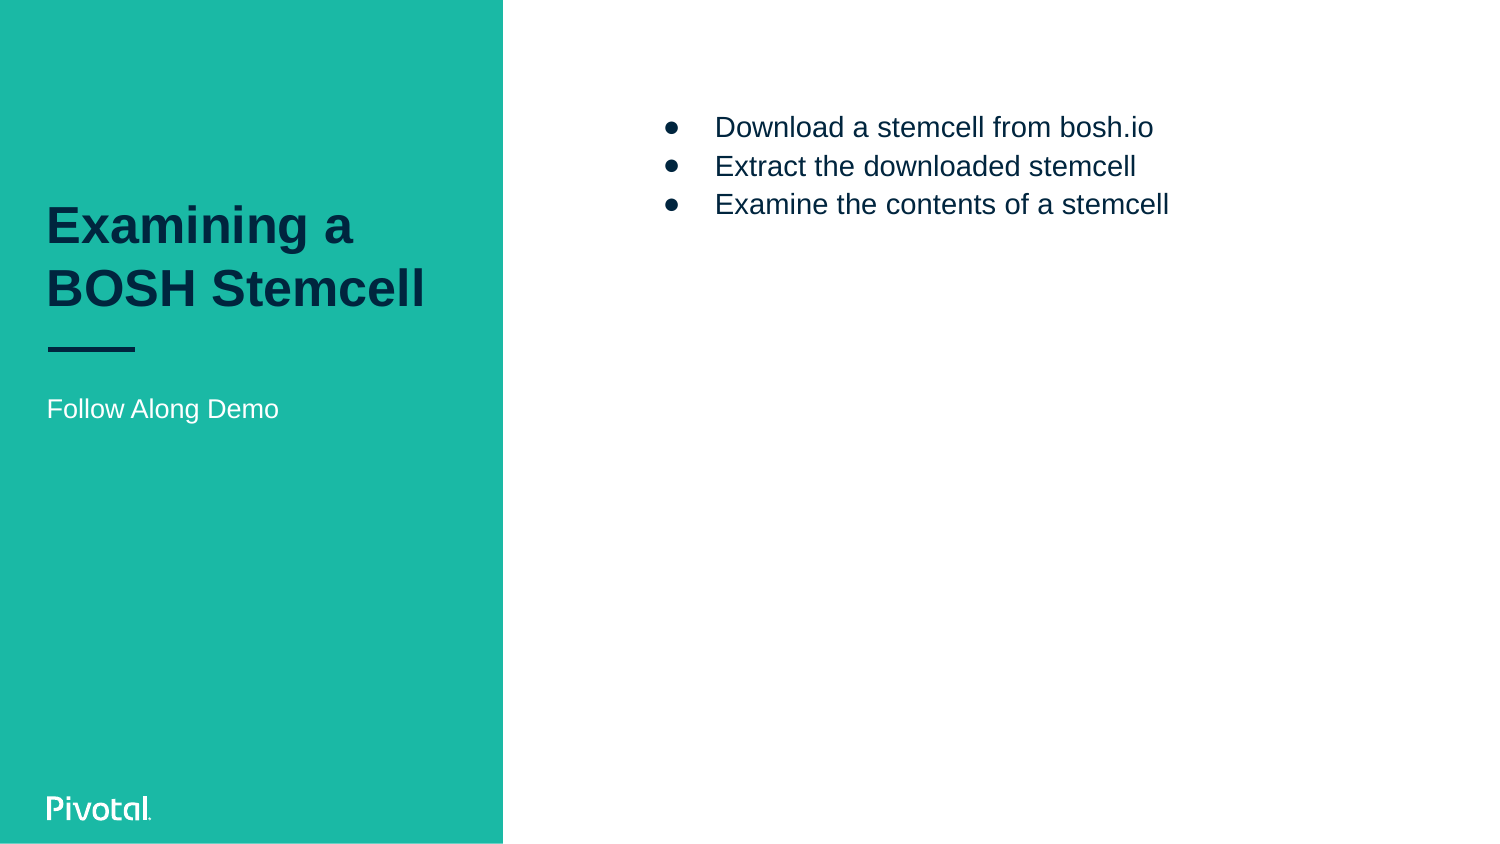

# Examining a BOSH Stemcell
Download a stemcell from bosh.io
Extract the downloaded stemcell
Examine the contents of a stemcell

Follow Along Demo